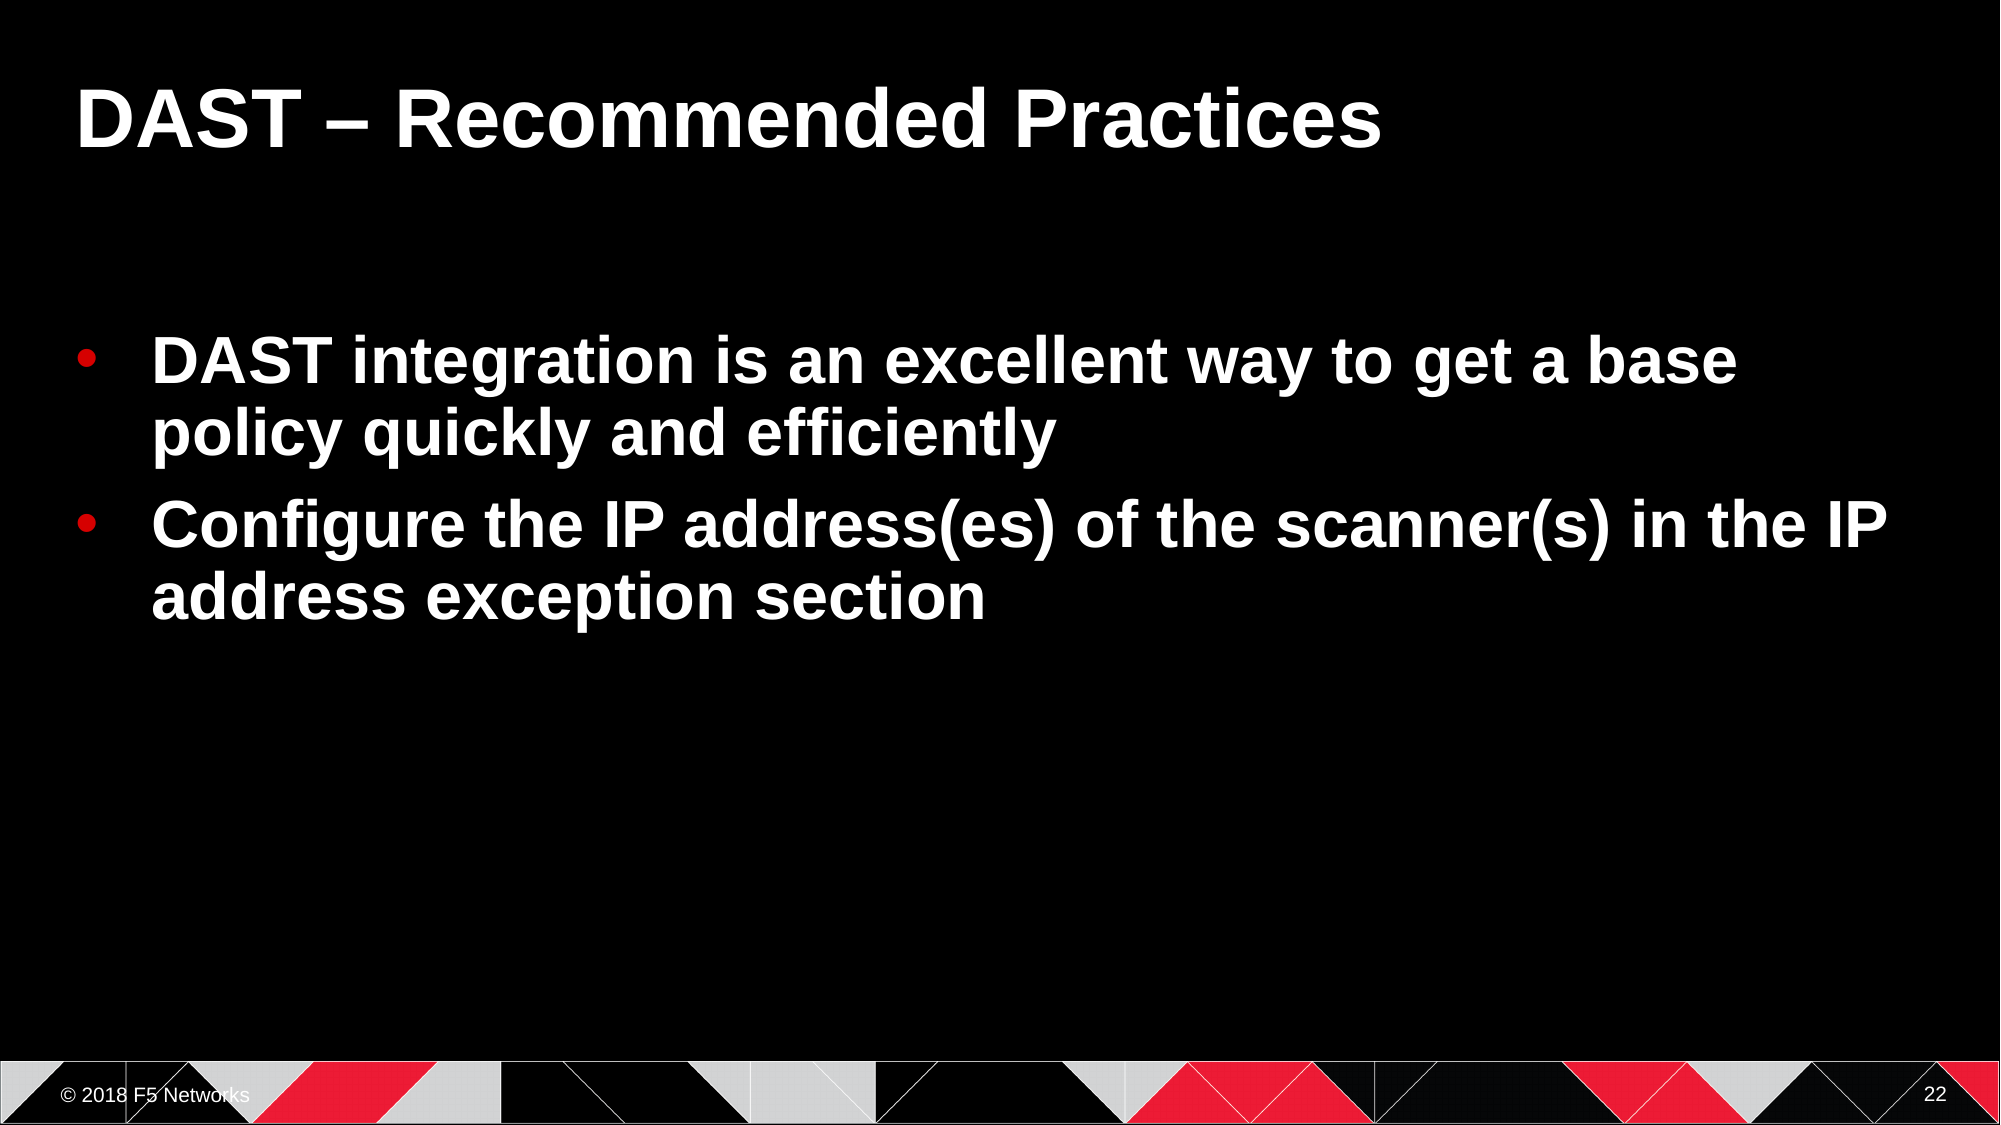

# DAST – Recommended Practices
DAST integration is an excellent way to get a base policy quickly and efficiently
Configure the IP address(es) of the scanner(s) in the IP address exception section
22
© 2018 F5 Networks